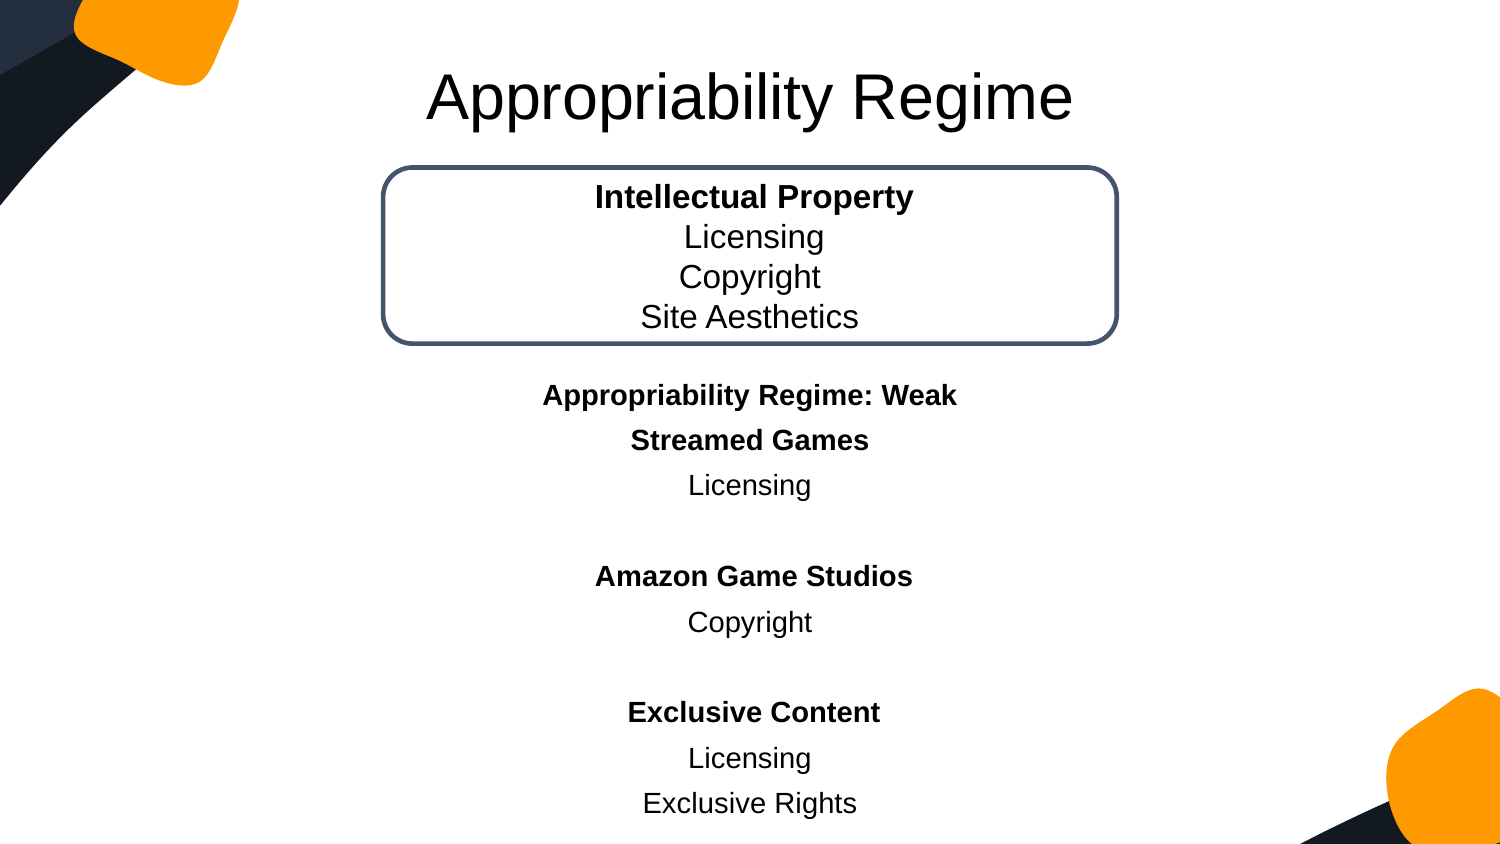

Appropriability Regime

 Intellectual Property
 Licensing
Copyright
Site Aesthetics
Appropriability Regime: Weak
Streamed Games
Licensing

 Amazon Game Studios
Copyright

 Exclusive Content
Licensing
Exclusive Rights